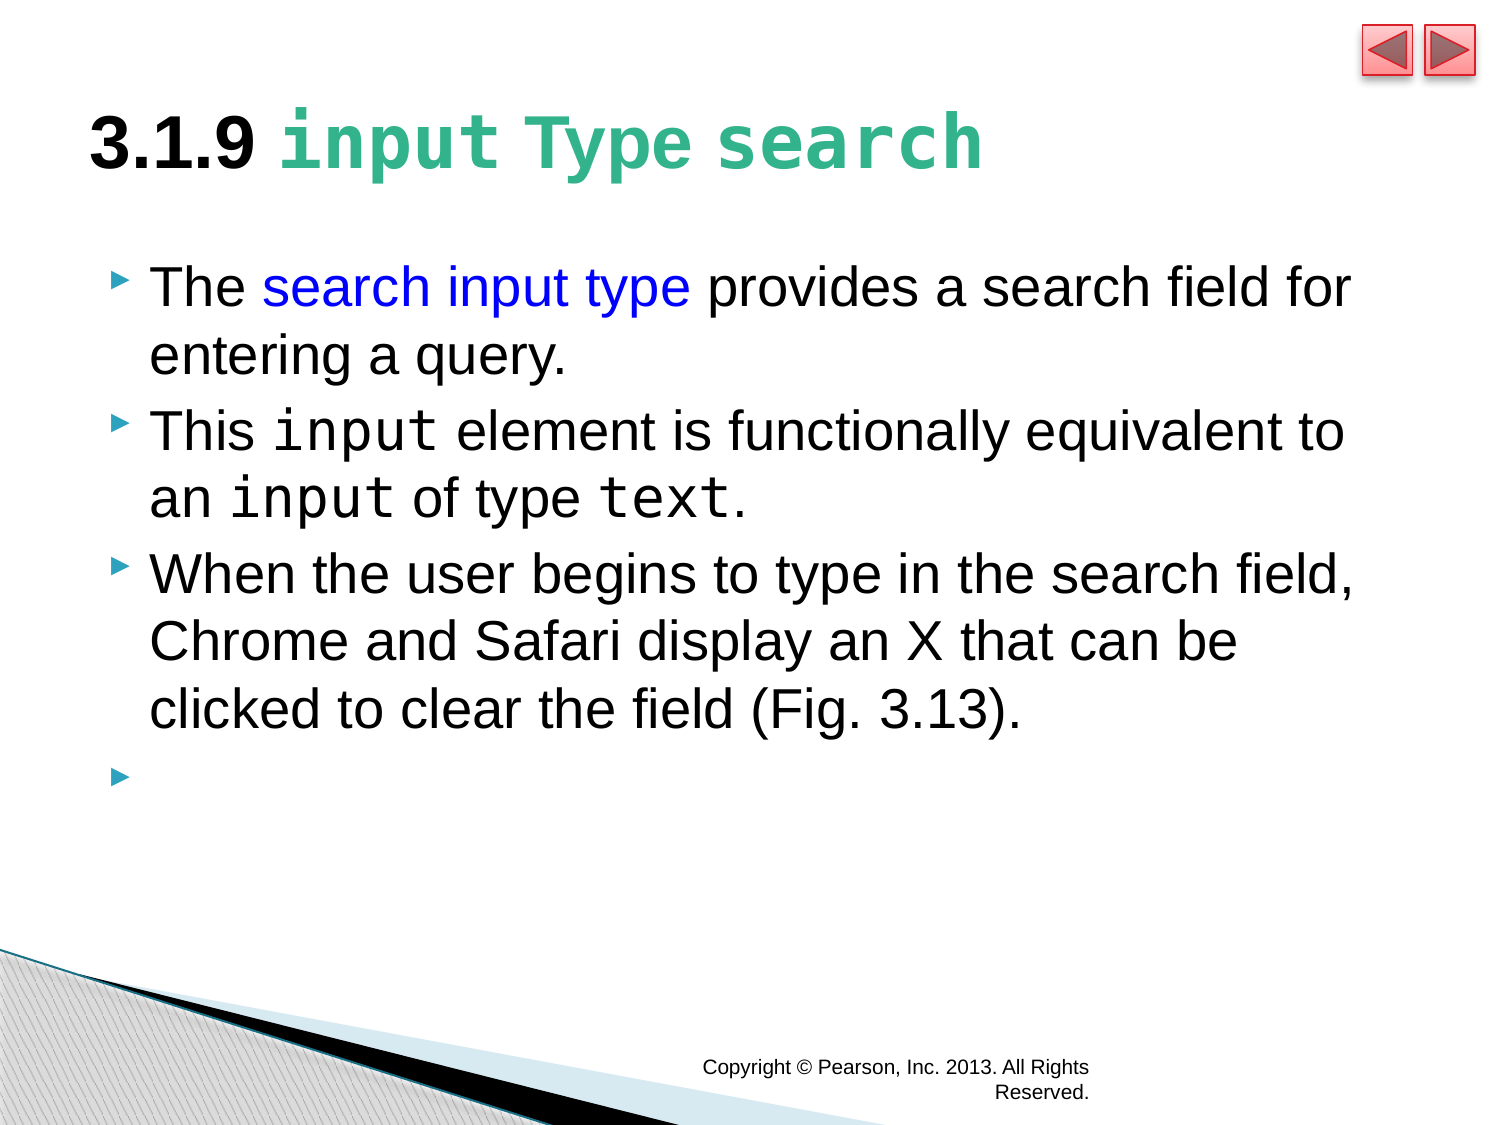

# 3.1.9 input Type search
The search input type provides a search field for entering a query.
This input element is functionally equivalent to an input of type text.
When the user begins to type in the search field, Chrome and Safari display an X that can be clicked to clear the field (Fig. 3.13).

Copyright © Pearson, Inc. 2013. All Rights Reserved.